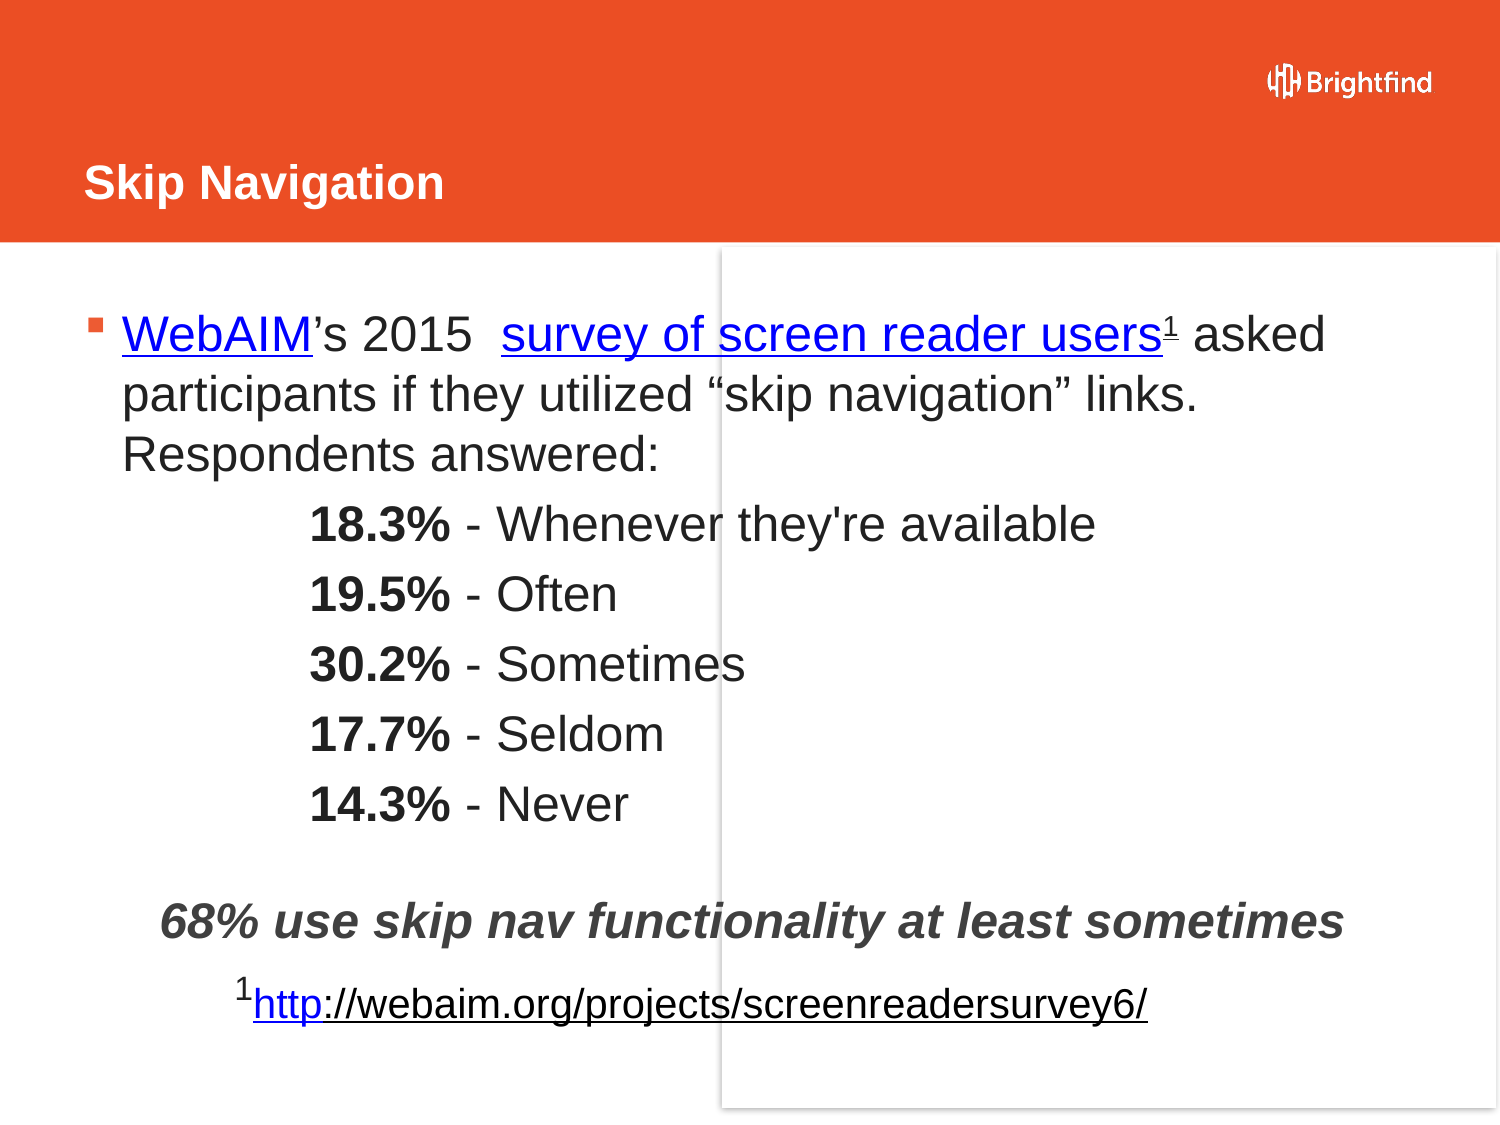

# Skip Navigation

WebAIM’s 2015  survey of screen reader users1 asked participants if they utilized “skip navigation” links. Respondents answered:
	18.3% - Whenever they're available
	19.5% - Often
	30.2% - Sometimes
	17.7% - Seldom
	14.3% - Never

68% use skip nav functionality at least sometimes
	1http://webaim.org/projects/screenreadersurvey6/